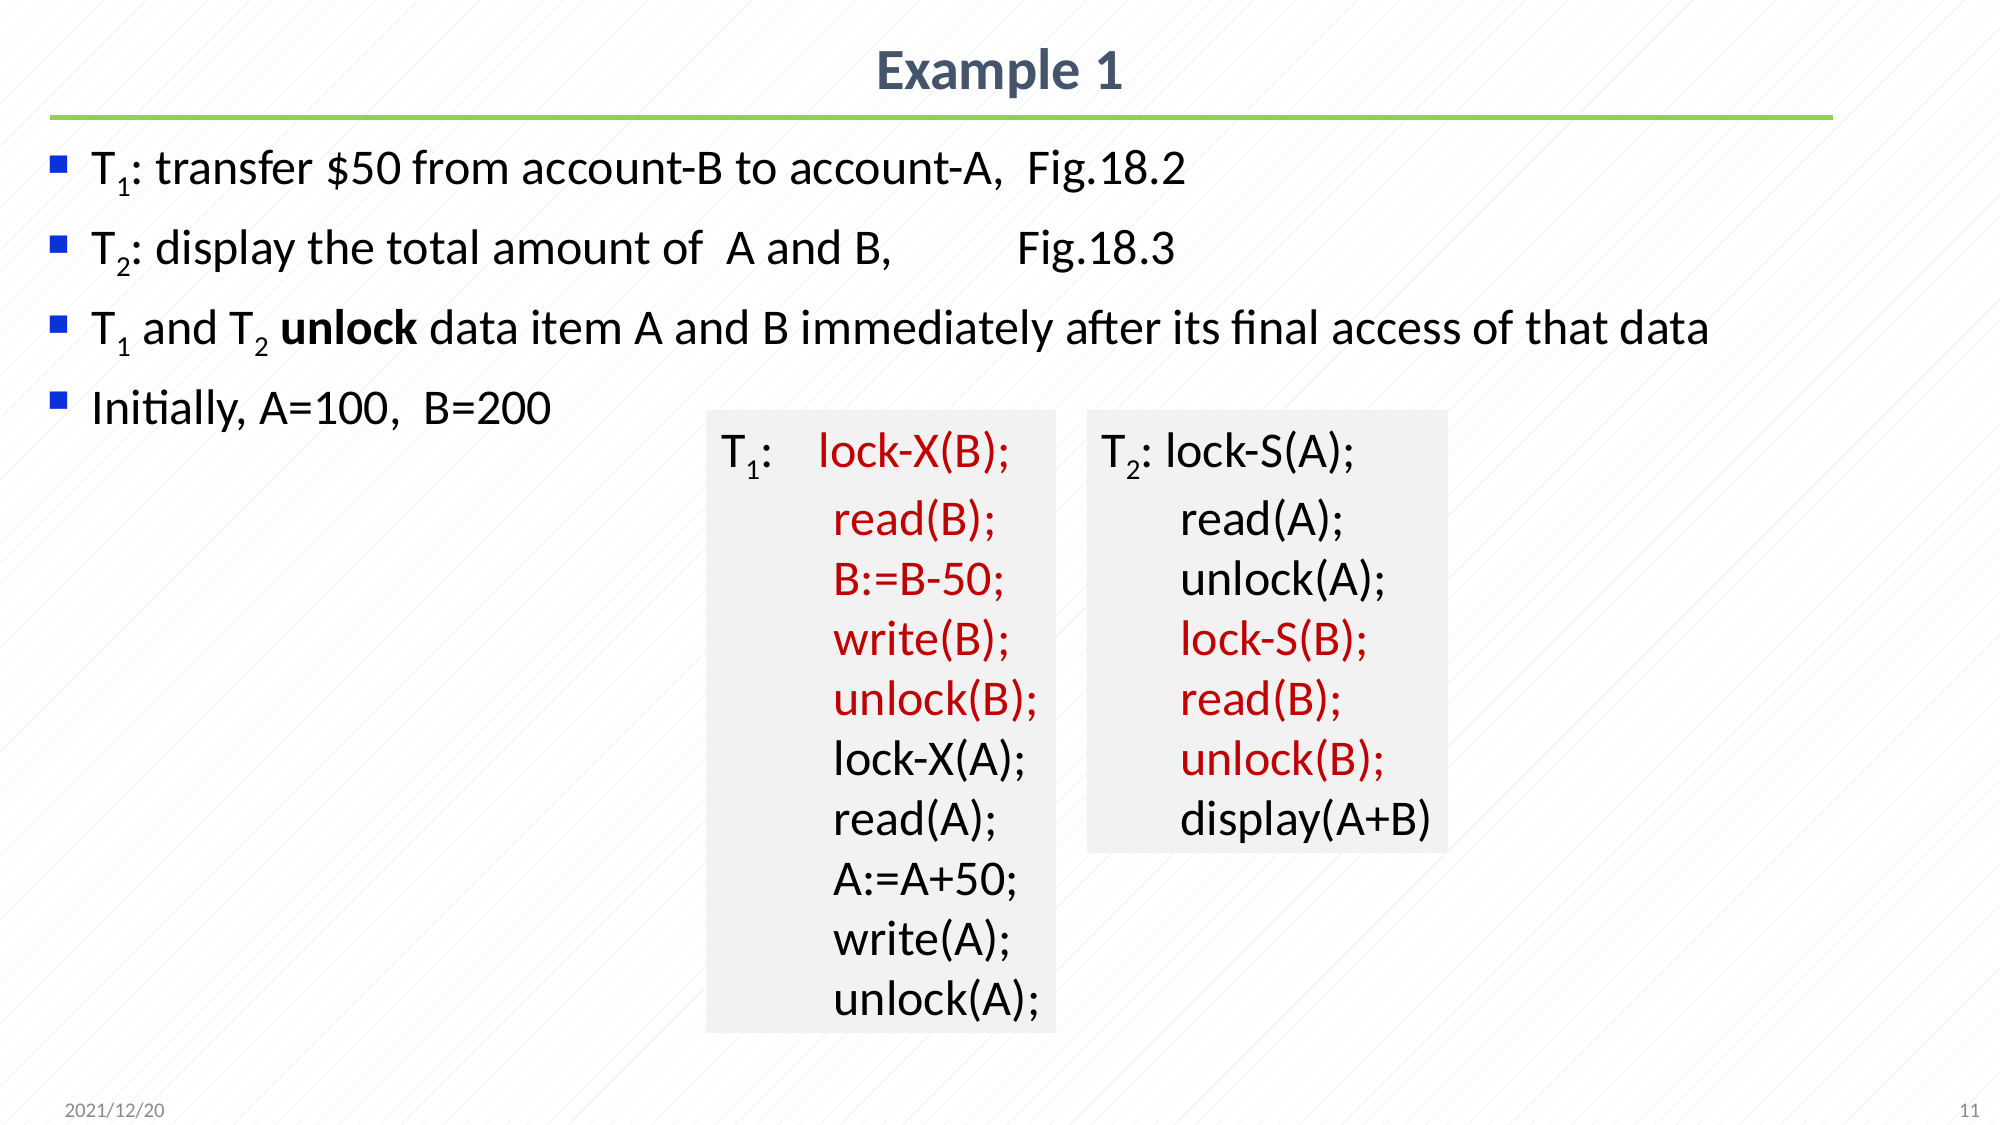

# Example 1
T1: transfer $50 from account-B to account-A,  Fig.18.2
T2: display the total amount of  A and B,           Fig.18.3
T1 and T2 unlock data item A and B immediately after its final access of that data
Initially, A=100,  B=200

T1:    lock-X(B);
          read(B);
          B:=B-50;
          write(B);
          unlock(B);
          lock-X(A);
          read(A);
          A:=A+50;
          write(A);
          unlock(A);
T2: lock-S(A);
       read(A);
       unlock(A);
       lock-S(B);
       read(B);
       unlock(B);
       display(A+B)
11
2021/12/20